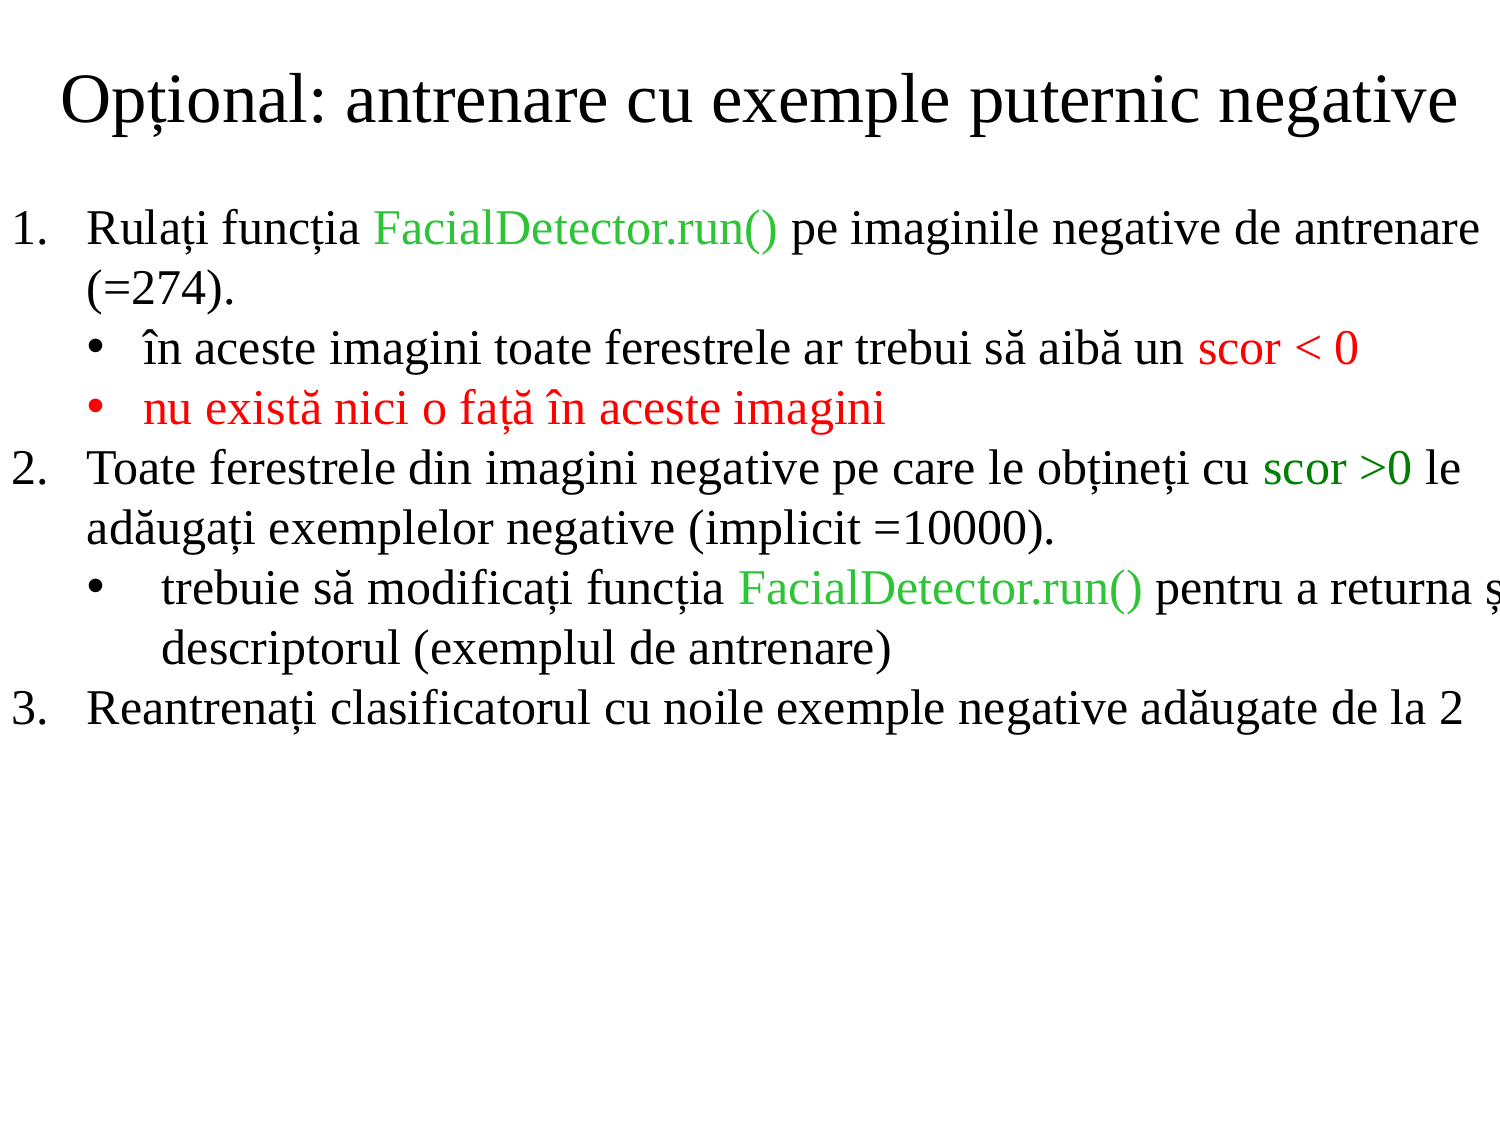

Opțional: antrenare cu exemple puternic negative
Rulați funcția FacialDetector.run() pe imaginile negative de antrenare (=274).
în aceste imagini toate ferestrele ar trebui să aibă un scor < 0
nu există nici o față în aceste imagini
Toate ferestrele din imagini negative pe care le obțineți cu scor >0 le adăugați exemplelor negative (implicit =10000).
trebuie să modificați funcția FacialDetector.run() pentru a returna și descriptorul (exemplul de antrenare)
Reantrenați clasificatorul cu noile exemple negative adăugate de la 2